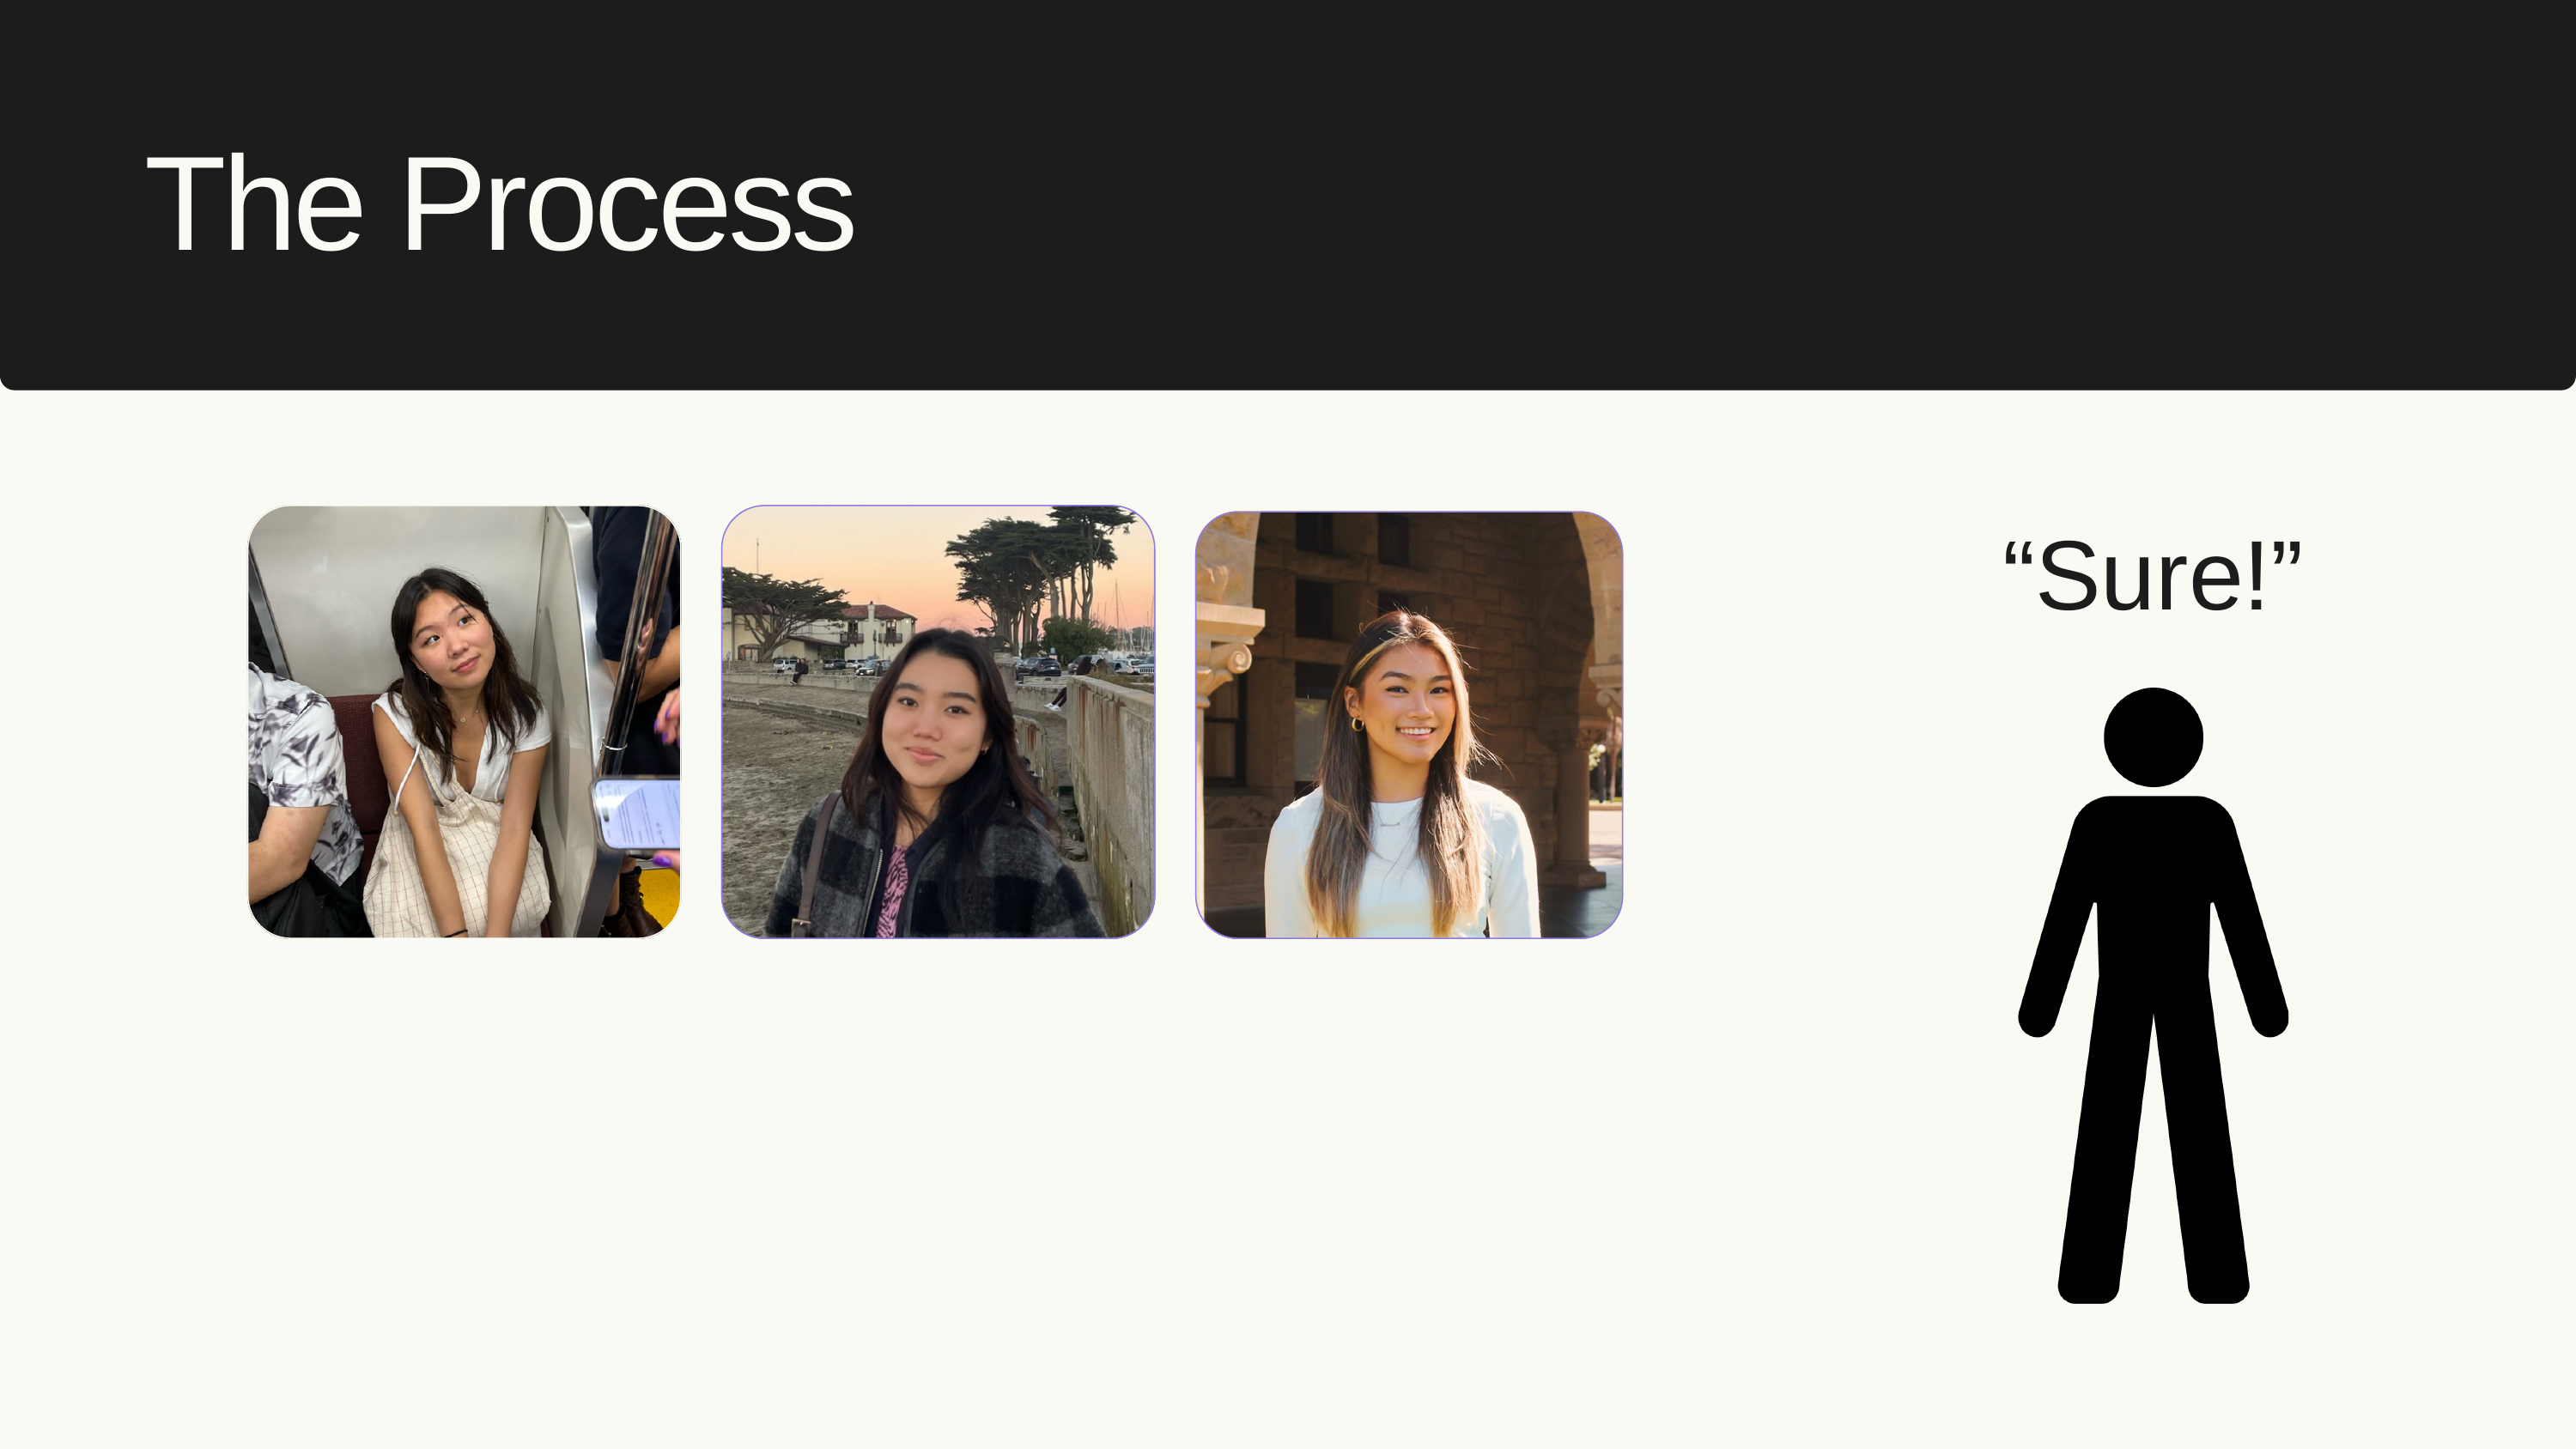

The Process
“Sure!”

Hi! Would you have 8-10 minutes to help us with a school project?